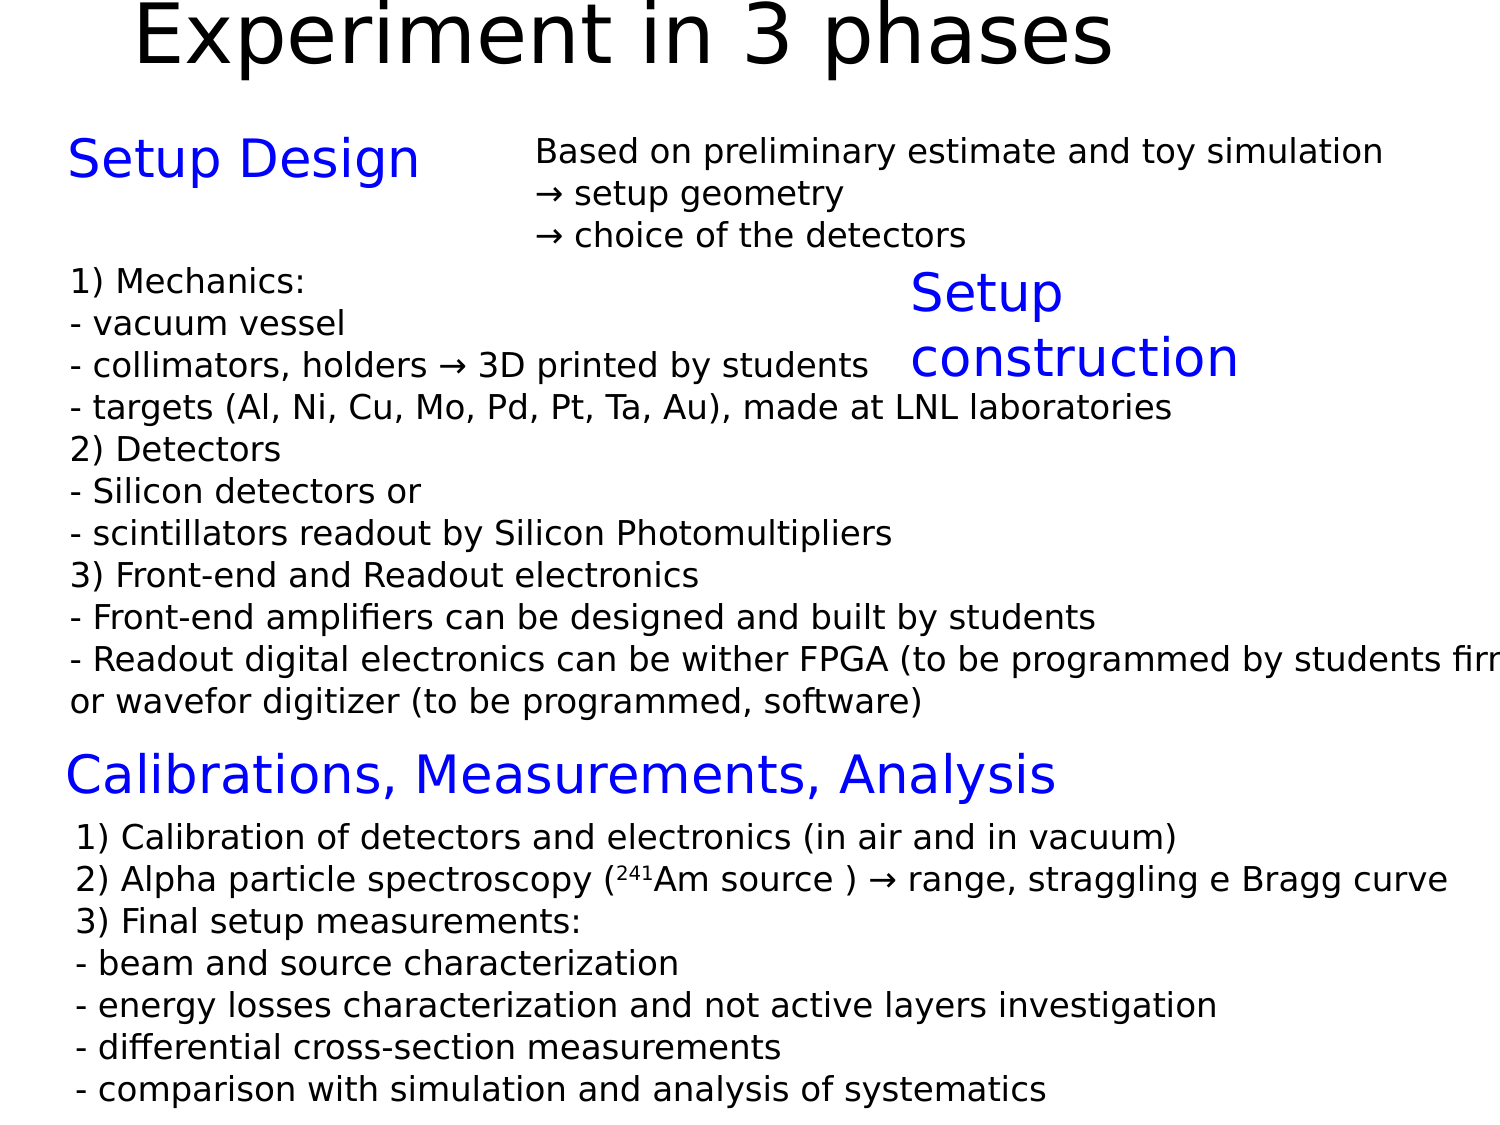

Experiment in 3 phases
Setup Design
Based on preliminary estimate and toy simulation
→ setup geometry
→ choice of the detectors

1) Mechanics:
- vacuum vessel
- collimators, holders → 3D printed by students
- targets (Al, Ni, Cu, Mo, Pd, Pt, Ta, Au), made at LNL laboratories
2) Detectors
- Silicon detectors or
- scintillators readout by Silicon Photomultipliers
3) Front-end and Readout electronics
- Front-end amplifiers can be designed and built by students
- Readout digital electronics can be wither FPGA (to be programmed by students firmware)
or wavefor digitizer (to be programmed, software)
Setup construction
Calibrations, Measurements, Analysis
1) Calibration of detectors and electronics (in air and in vacuum)
2) Alpha particle spectroscopy (241Am source ) → range, straggling e Bragg curve
3) Final setup measurements:
- beam and source characterization
- energy losses characterization and not active layers investigation
- differential cross-section measurements
- comparison with simulation and analysis of systematics